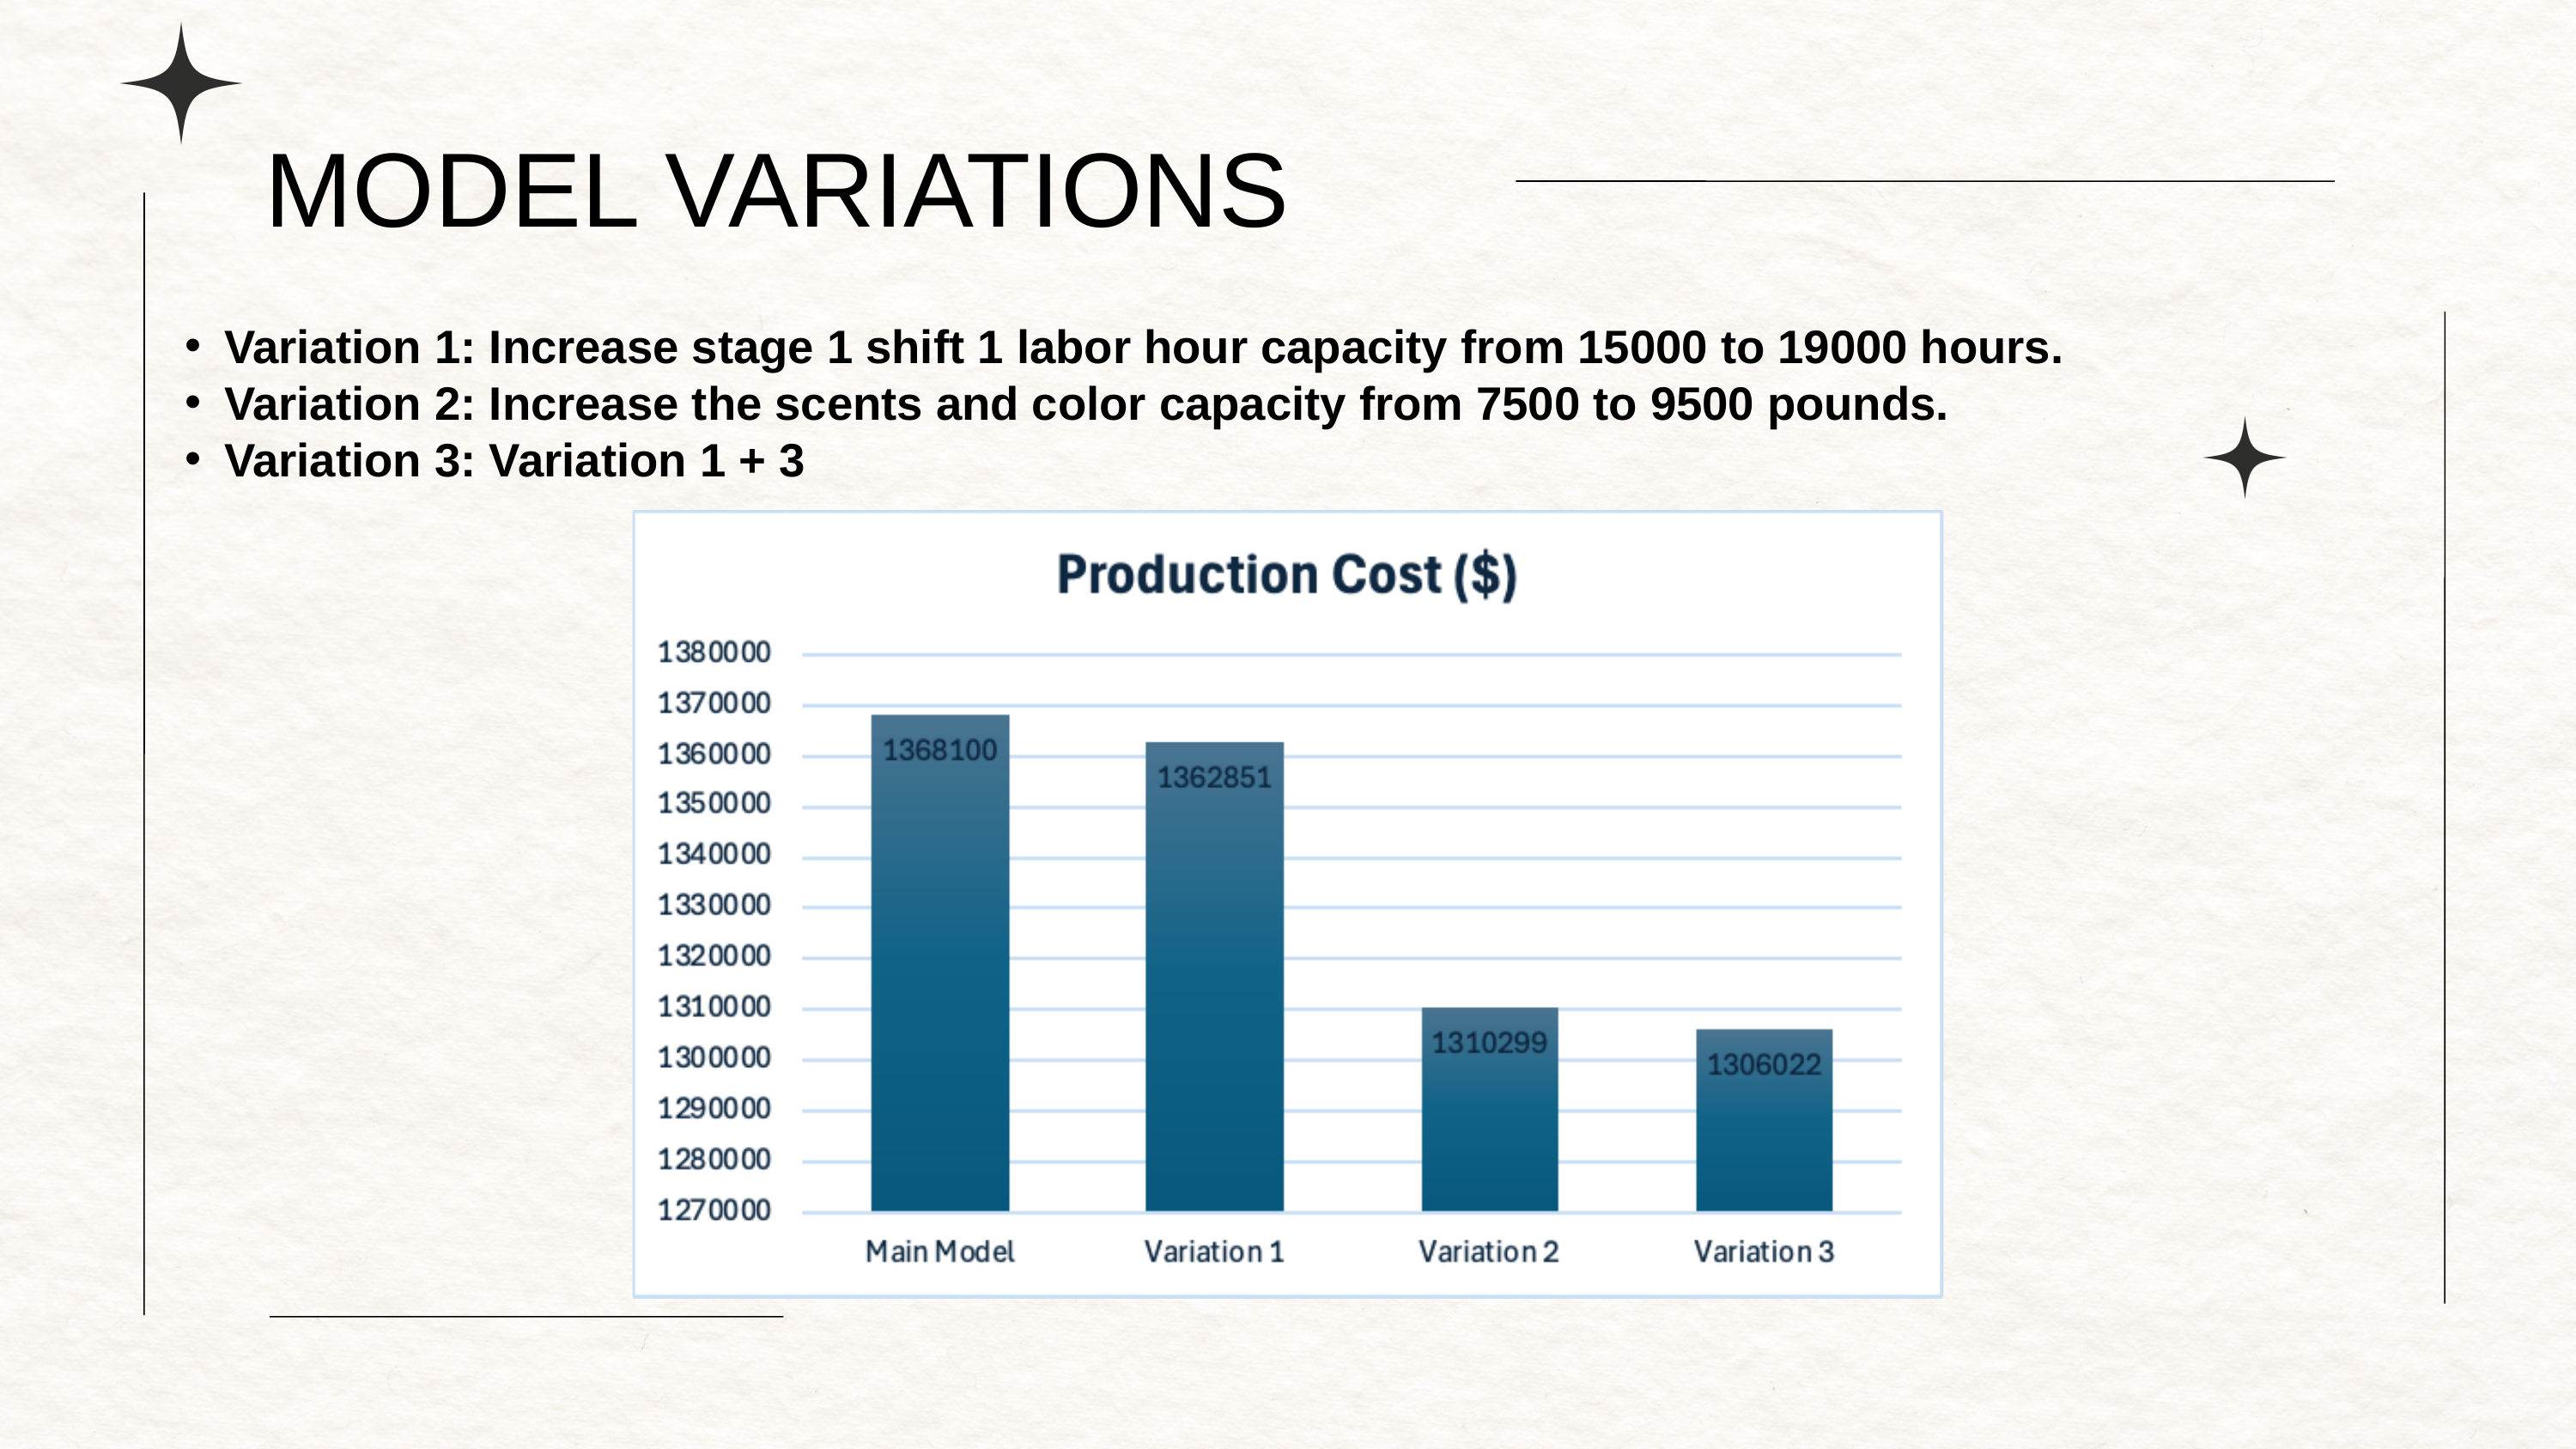

MODEL VARIATIONS

Variation 1: Increase stage 1 shift 1 labor hour capacity from 15000 to 19000 hours.
Variation 2: Increase the scents and color capacity from 7500 to 9500 pounds.
Variation 3: Variation 1 + 3